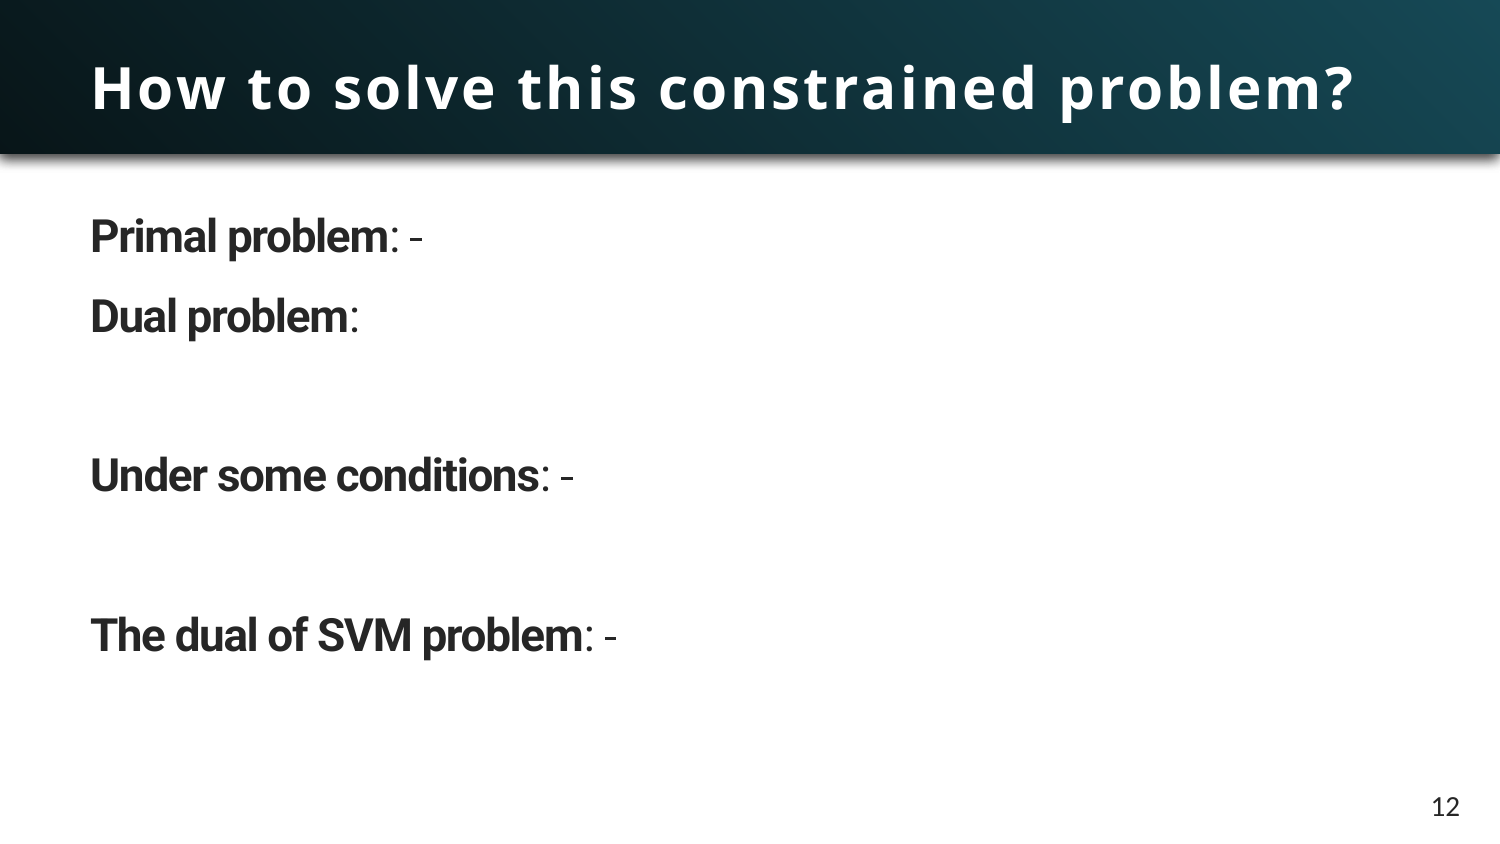

# How to solve this constrained problem?
Primal problem:
Dual problem:

Under some conditions:

The dual of SVM problem:
12